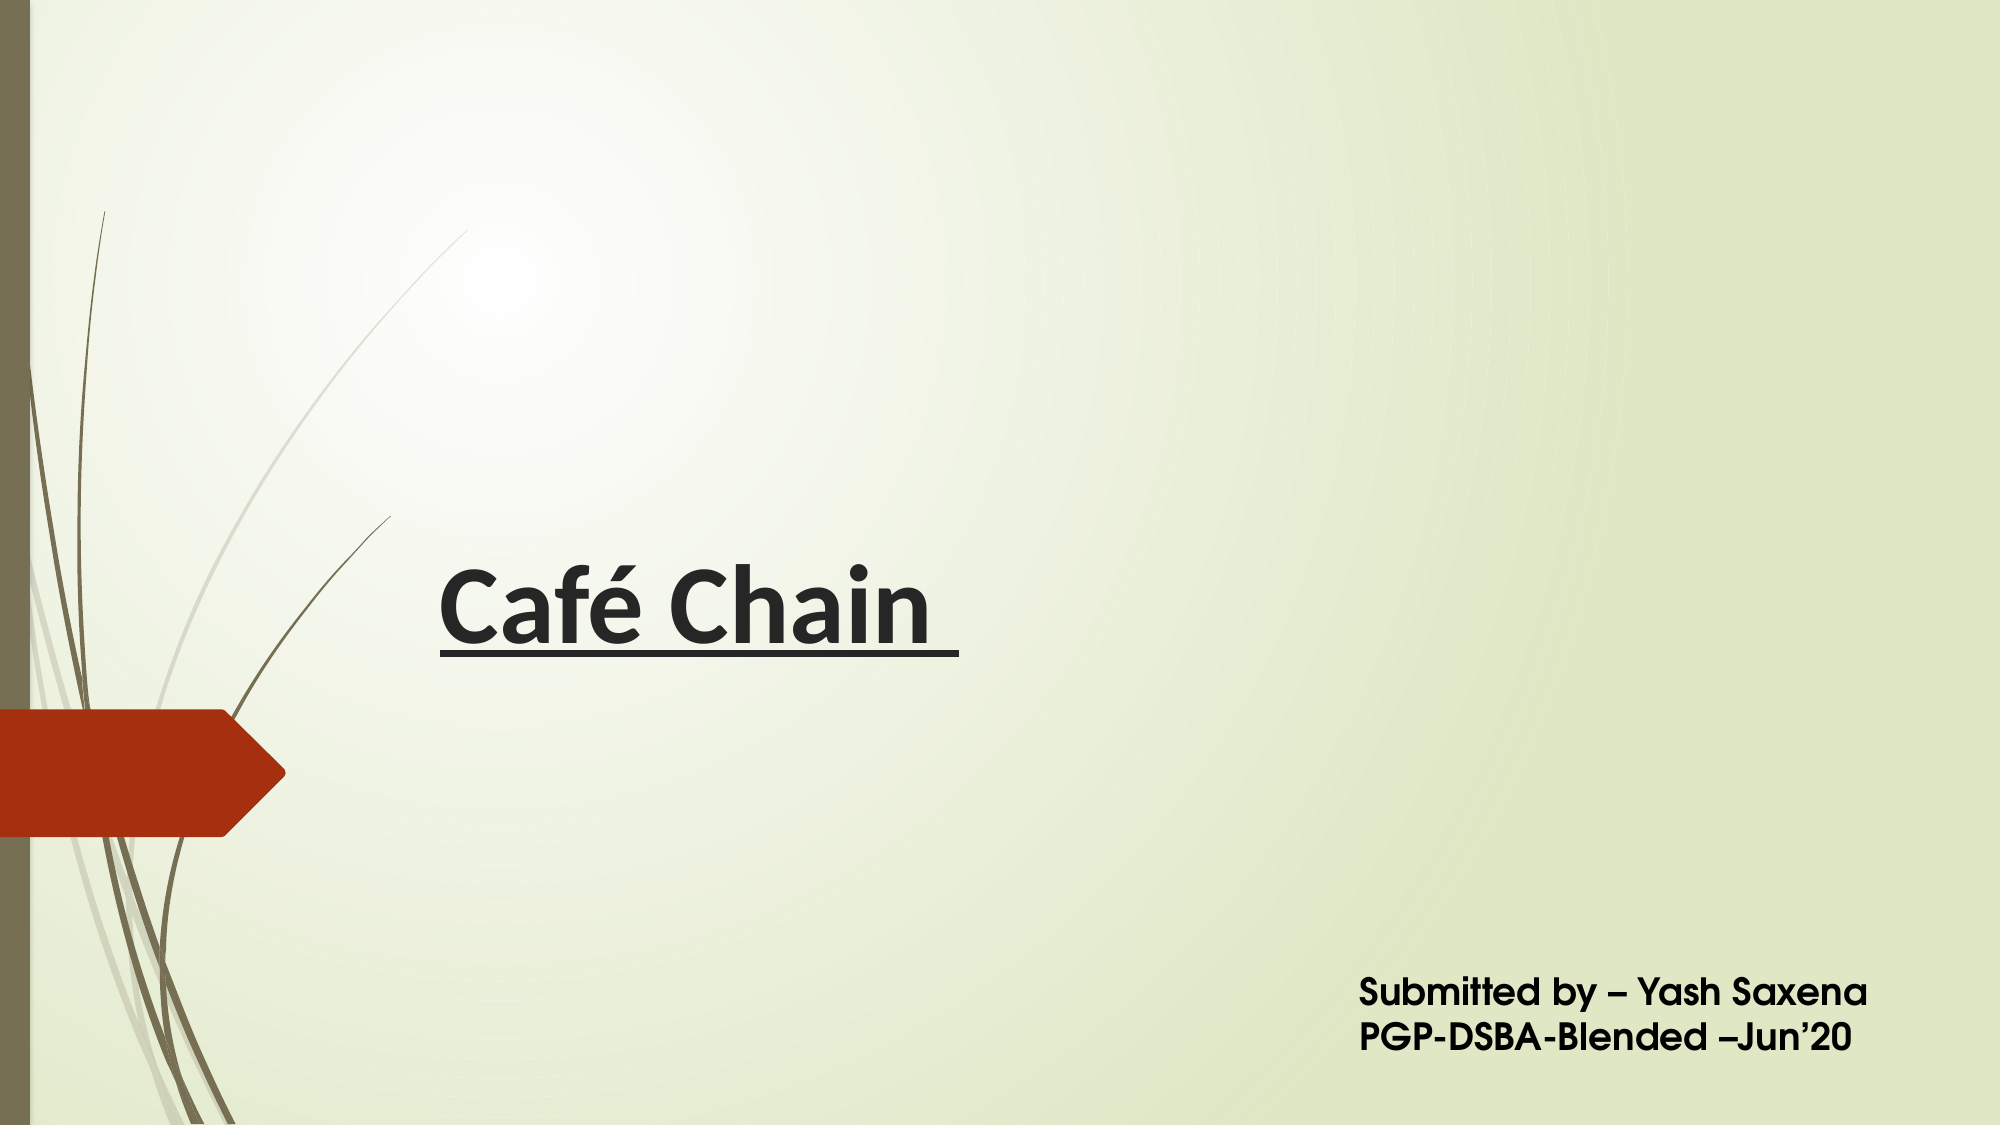

# Café Chain
Submitted by – Yash Saxena
PGP-DSBA-Blended –Jun’20